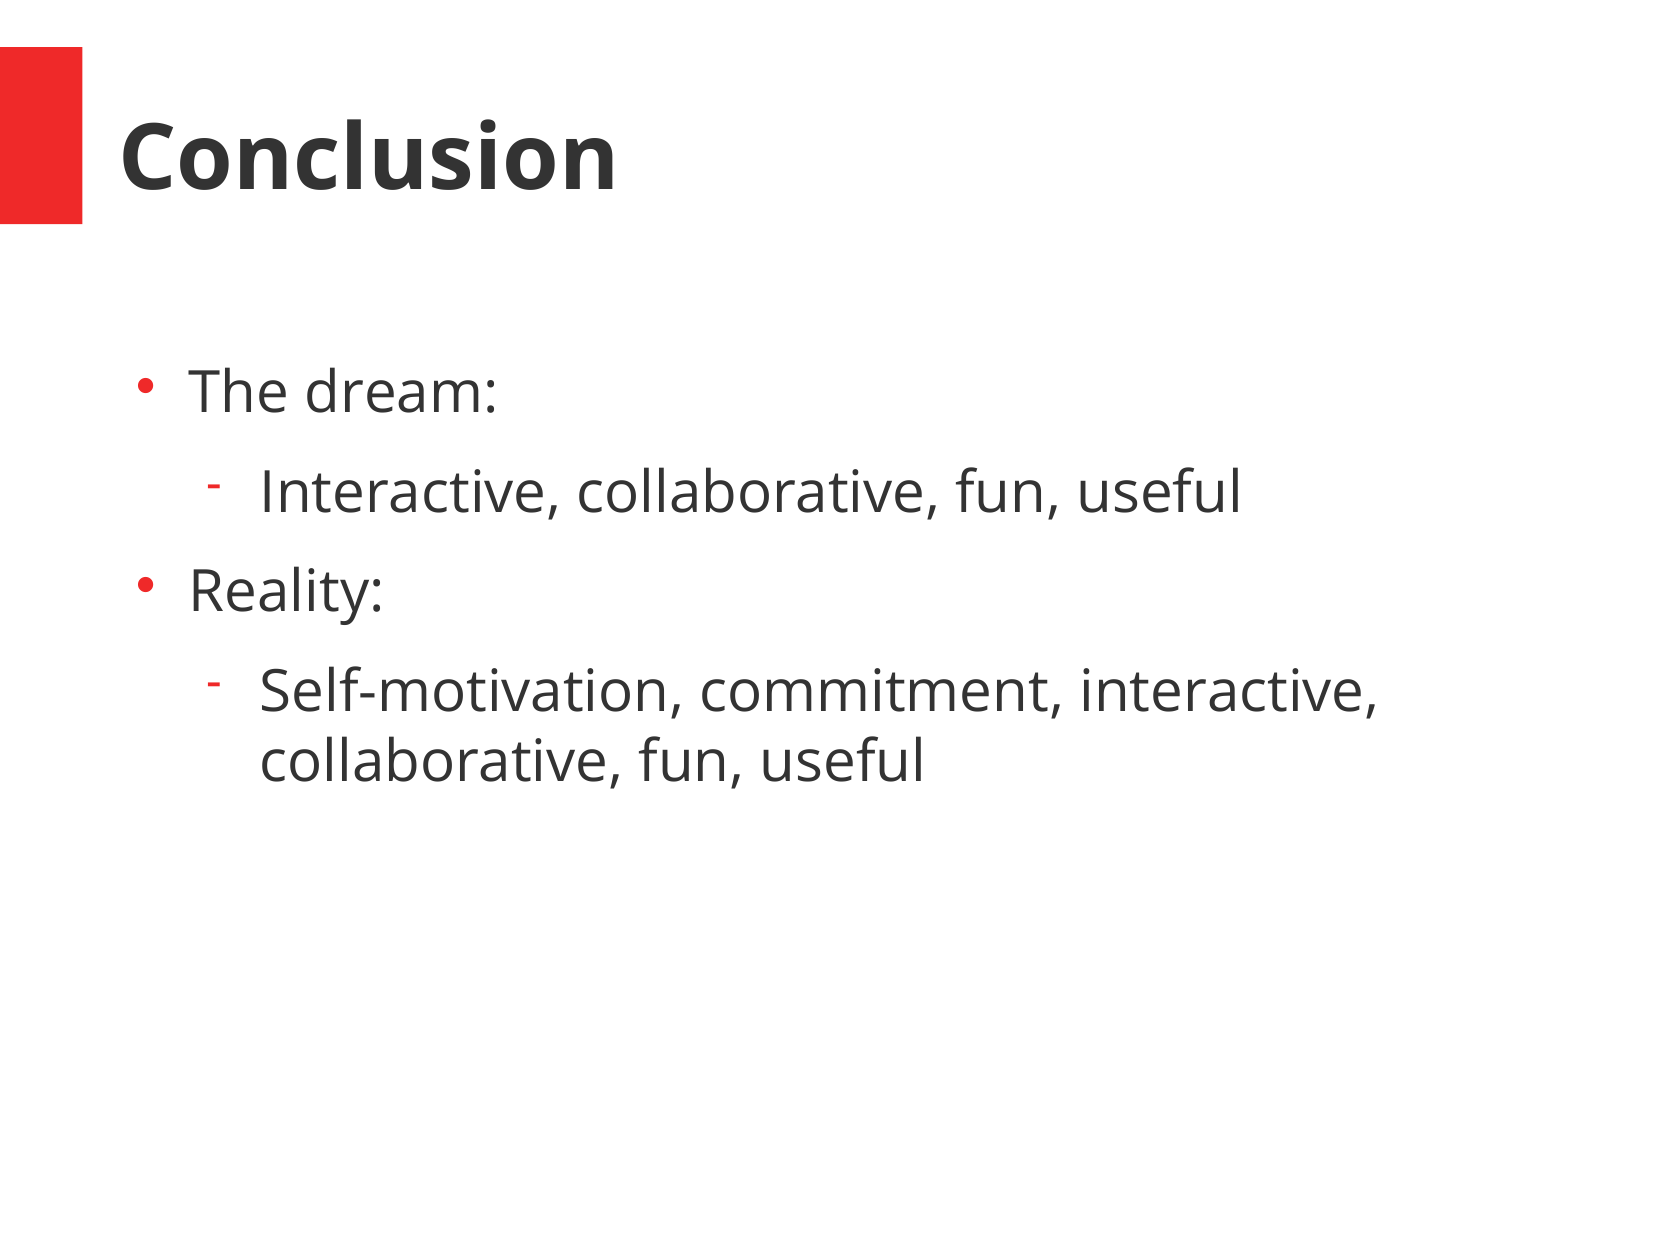

Conclusion
The dream:
Interactive, collaborative, fun, useful
Reality:
Self-motivation, commitment, interactive, collaborative, fun, useful